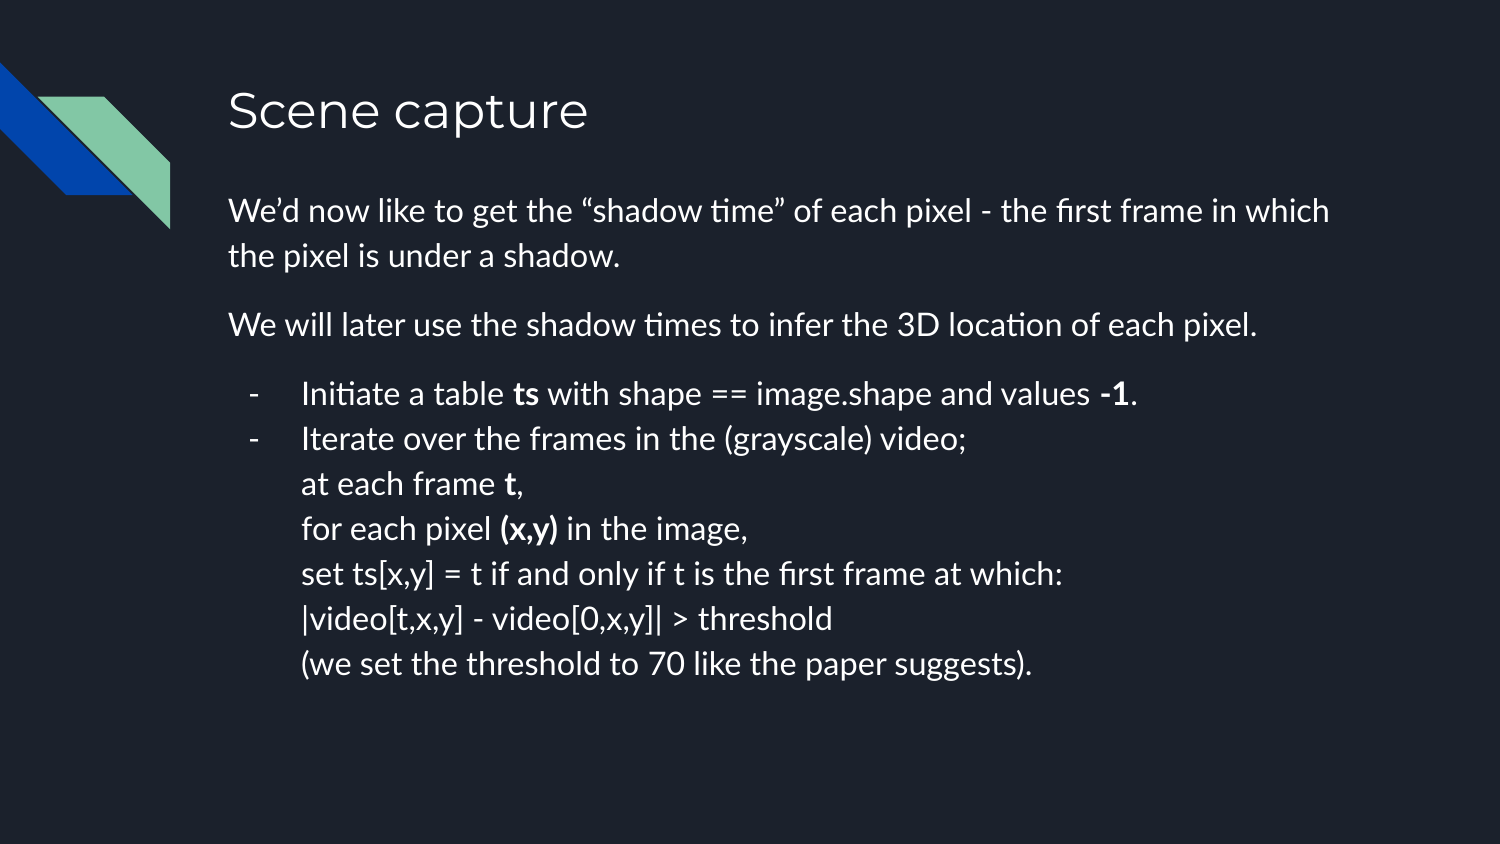

# Scene capture
We’d now like to get the “shadow time” of each pixel - the first frame in which the pixel is under a shadow.
We will later use the shadow times to infer the 3D location of each pixel.
Initiate a table ts with shape == image.shape and values -1.
Iterate over the frames in the (grayscale) video;
at each frame t,
	for each pixel (x,y) in the image,
		set ts[x,y] = t if and only if t is the first frame at which:
		|video[t,x,y] - video[0,x,y]| > threshold
		(we set the threshold to 70 like the paper suggests).